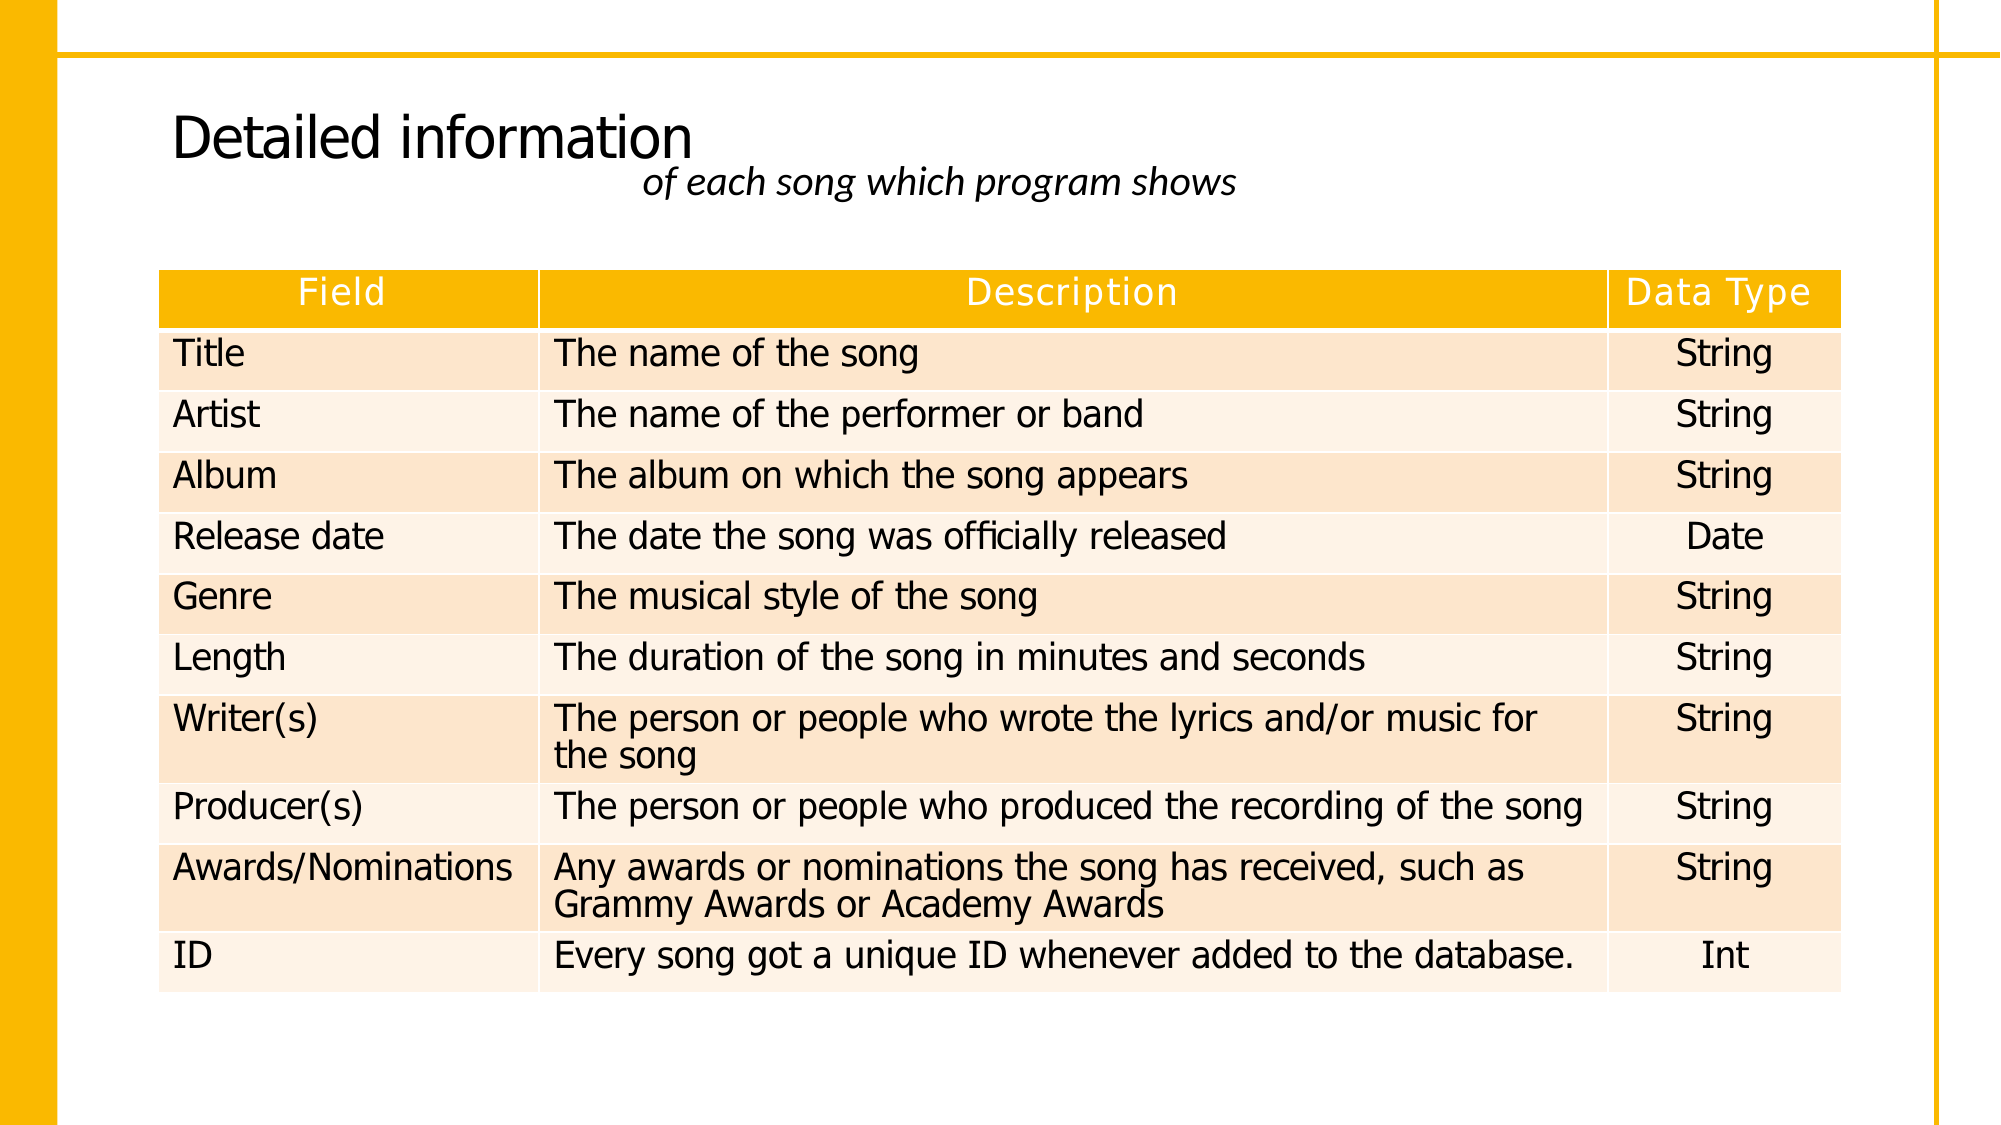

Detailed information
of each song which program shows
| Field | Description | Data Type |
| --- | --- | --- |
| Title | The name of the song | String |
| Artist | The name of the performer or band | String |
| Album | The album on which the song appears | String |
| Release date | The date the song was officially released | Date |
| Genre | The musical style of the song | String |
| Length | The duration of the song in minutes and seconds | String |
| Writer(s) | The person or people who wrote the lyrics and/or music for the song | String |
| Producer(s) | The person or people who produced the recording of the song | String |
| Awards/Nominations | Any awards or nominations the song has received, such as Grammy Awards or Academy Awards | String |
| ID | Every song got a unique ID whenever added to the database. | Int |